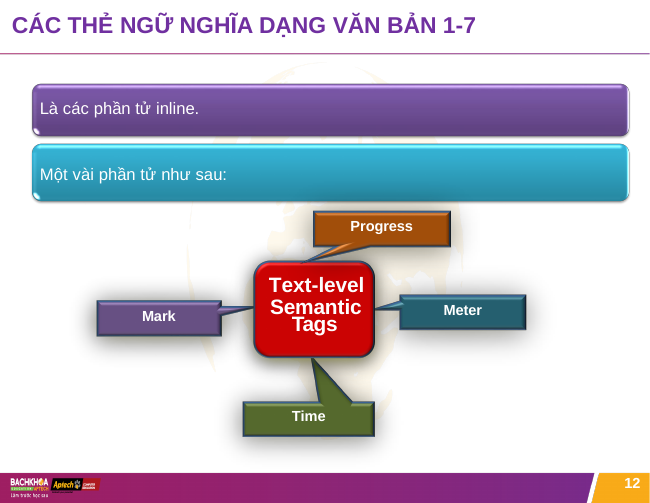

# CÁC THẺ NGỮ NGHĨA DẠNG VĂN BẢN 1-7

Là các phần tử inline.

Một vài phần tử như sau:

Progress

Text-level
Semantic  Tags
Meter
Mark

Time
12